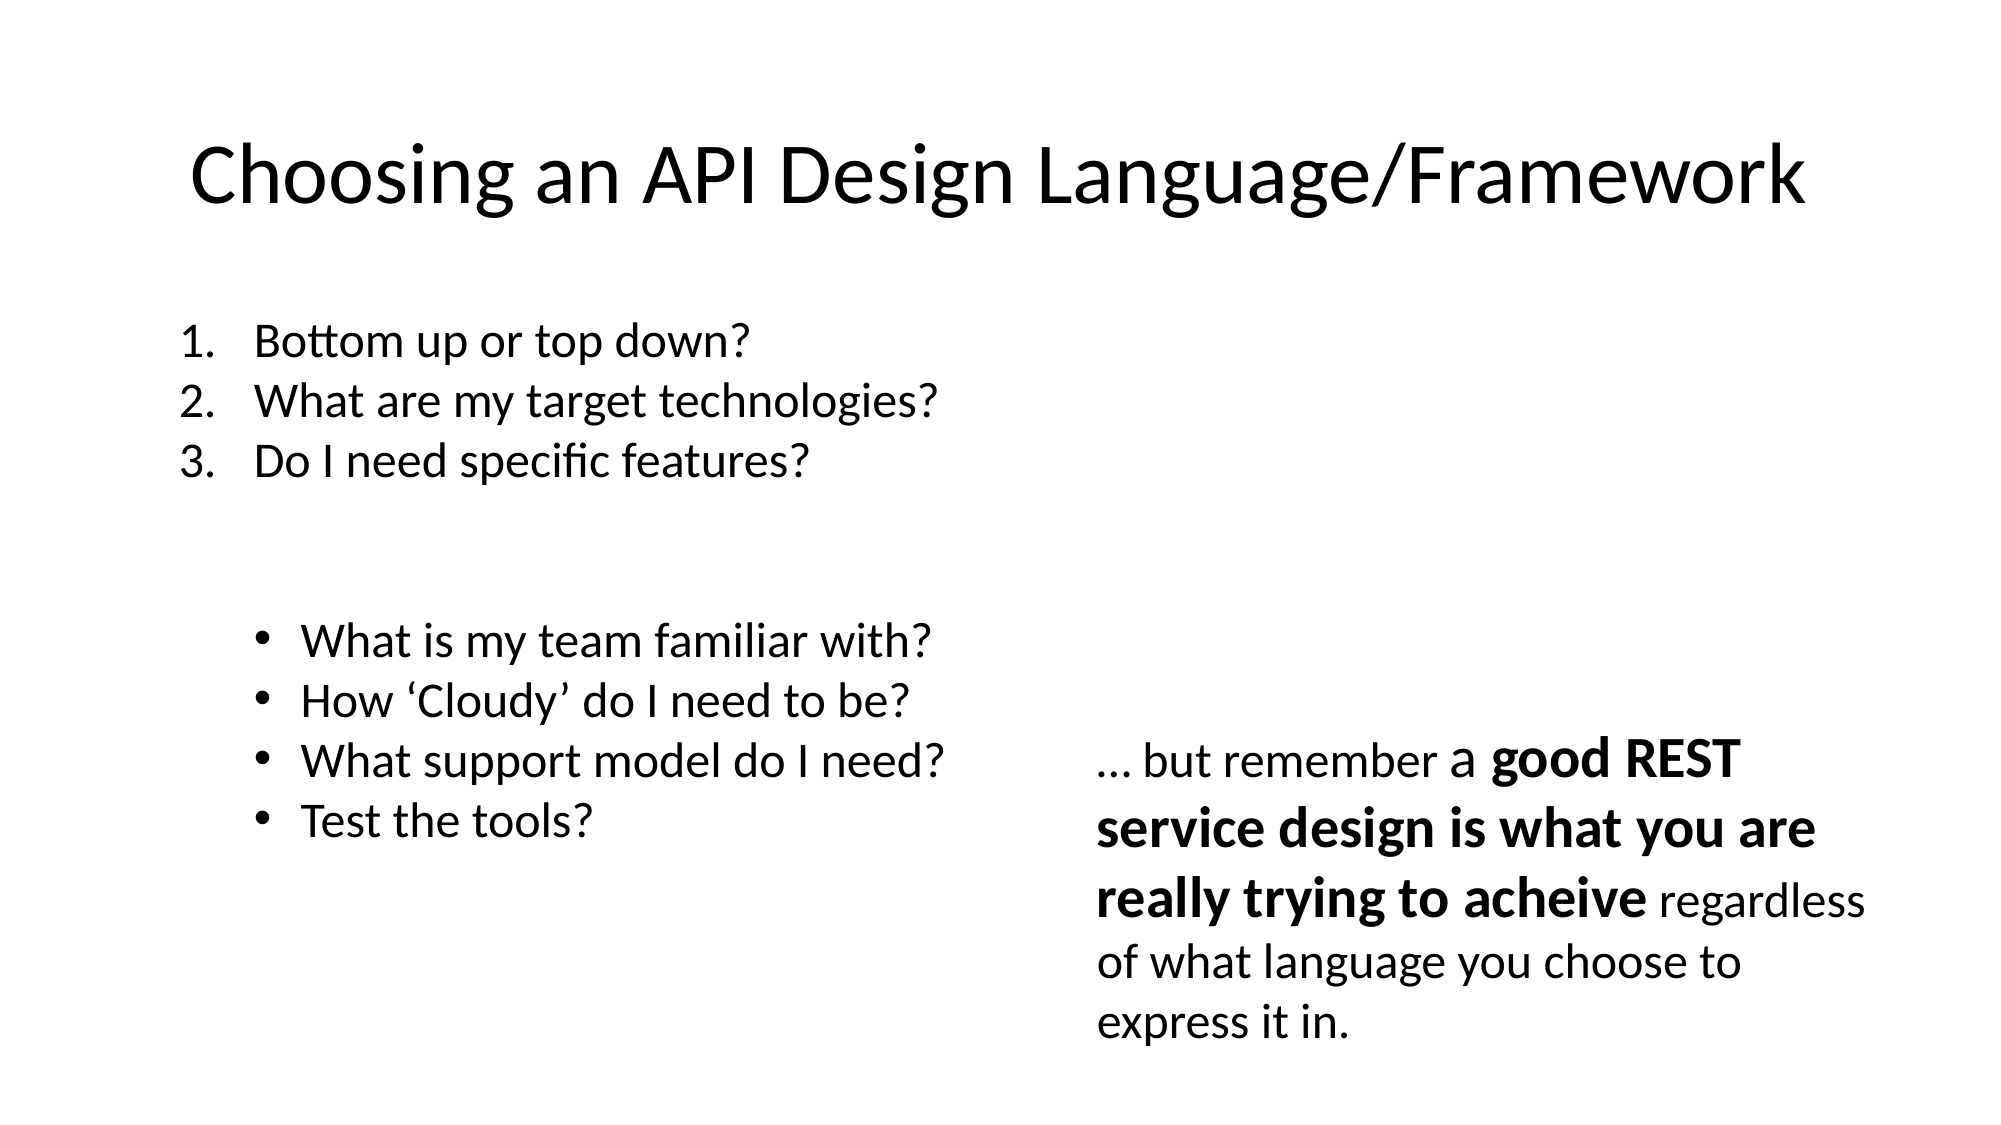

# Choosing an API Design Language/Framework

Bottom up or top down?
What are my target technologies?
Do I need specific features?

What is my team familiar with?
How ‘Cloudy’ do I need to be?
What support model do I need?
Test the tools?

… but remember a good REST service design is what you are really trying to acheive regardless of what language you choose to express it in.